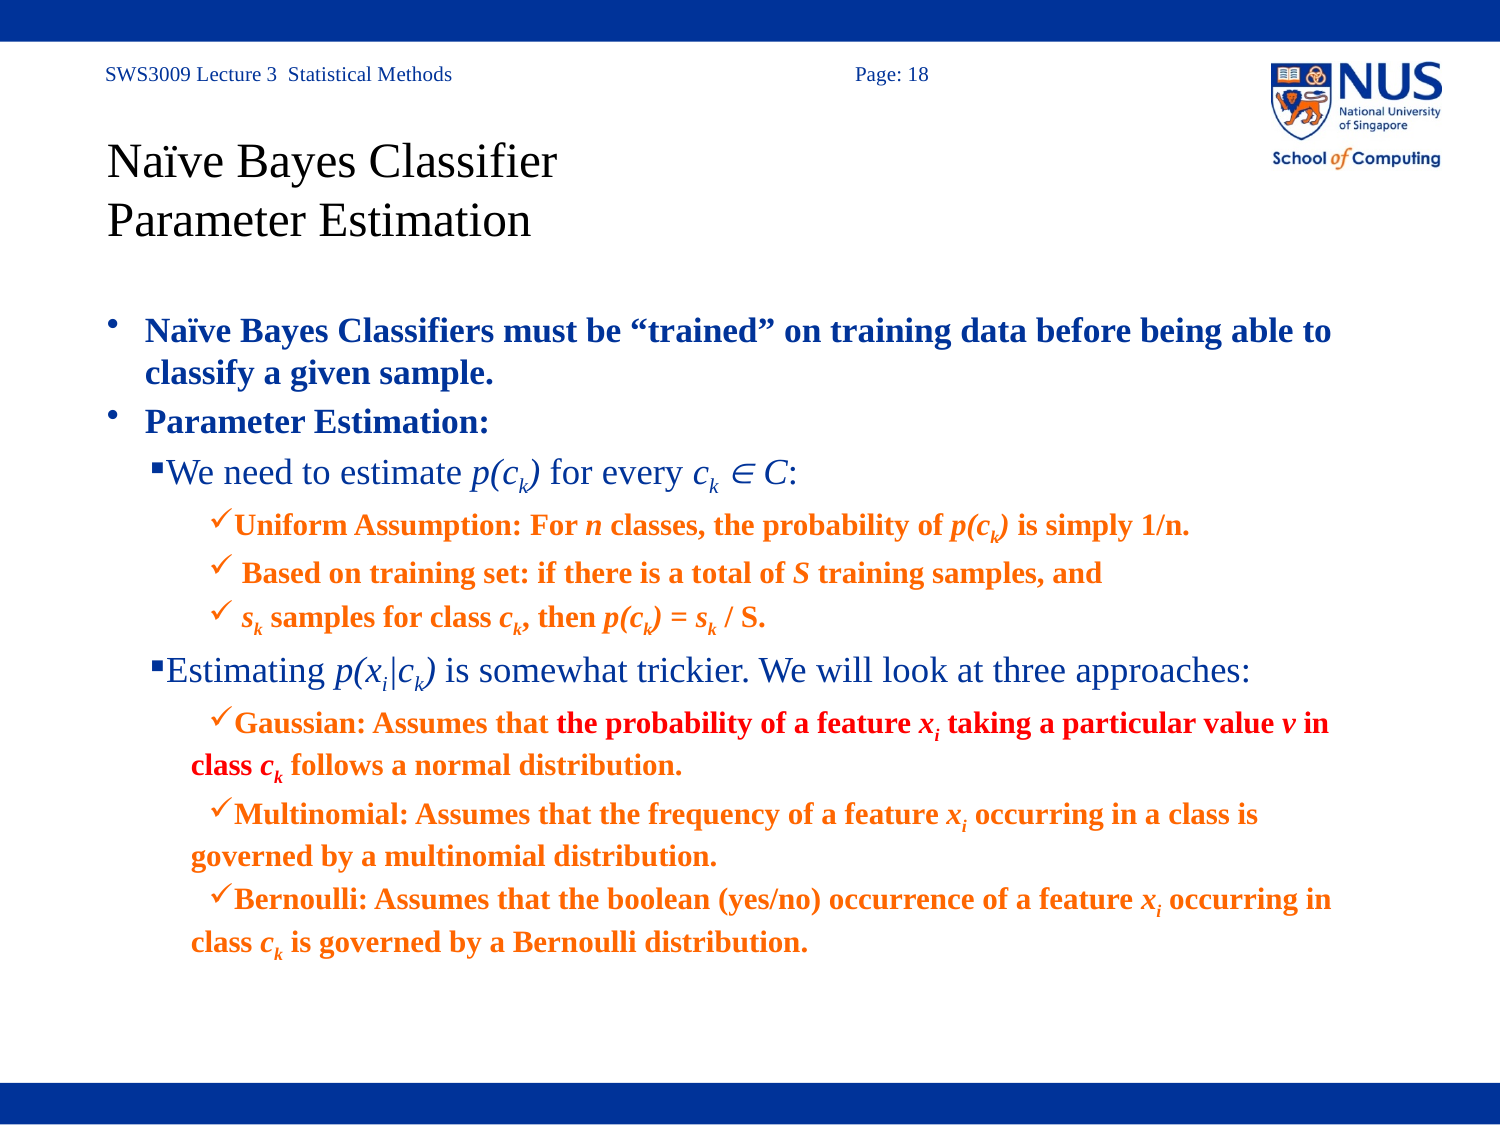

# Naïve Bayes Classifier Parameter Estimation
Naïve Bayes Classifiers must be “trained” on training data before being able to classify a given sample.
Parameter Estimation:
We need to estimate p(ck) for every ck ∈ C:
Uniform Assumption: For n classes, the probability of p(ck) is simply 1/n.
 Based on training set: if there is a total of S training samples, and
 sk samples for class ck, then p(ck) = sk / S.
Estimating p(xi|ck) is somewhat trickier. We will look at three approaches:
Gaussian: Assumes that the probability of a feature xi taking a particular value v in class ck follows a normal distribution.
Multinomial: Assumes that the frequency of a feature xi occurring in a class is governed by a multinomial distribution.
Bernoulli: Assumes that the boolean (yes/no) occurrence of a feature xi occurring in class ck is governed by a Bernoulli distribution.